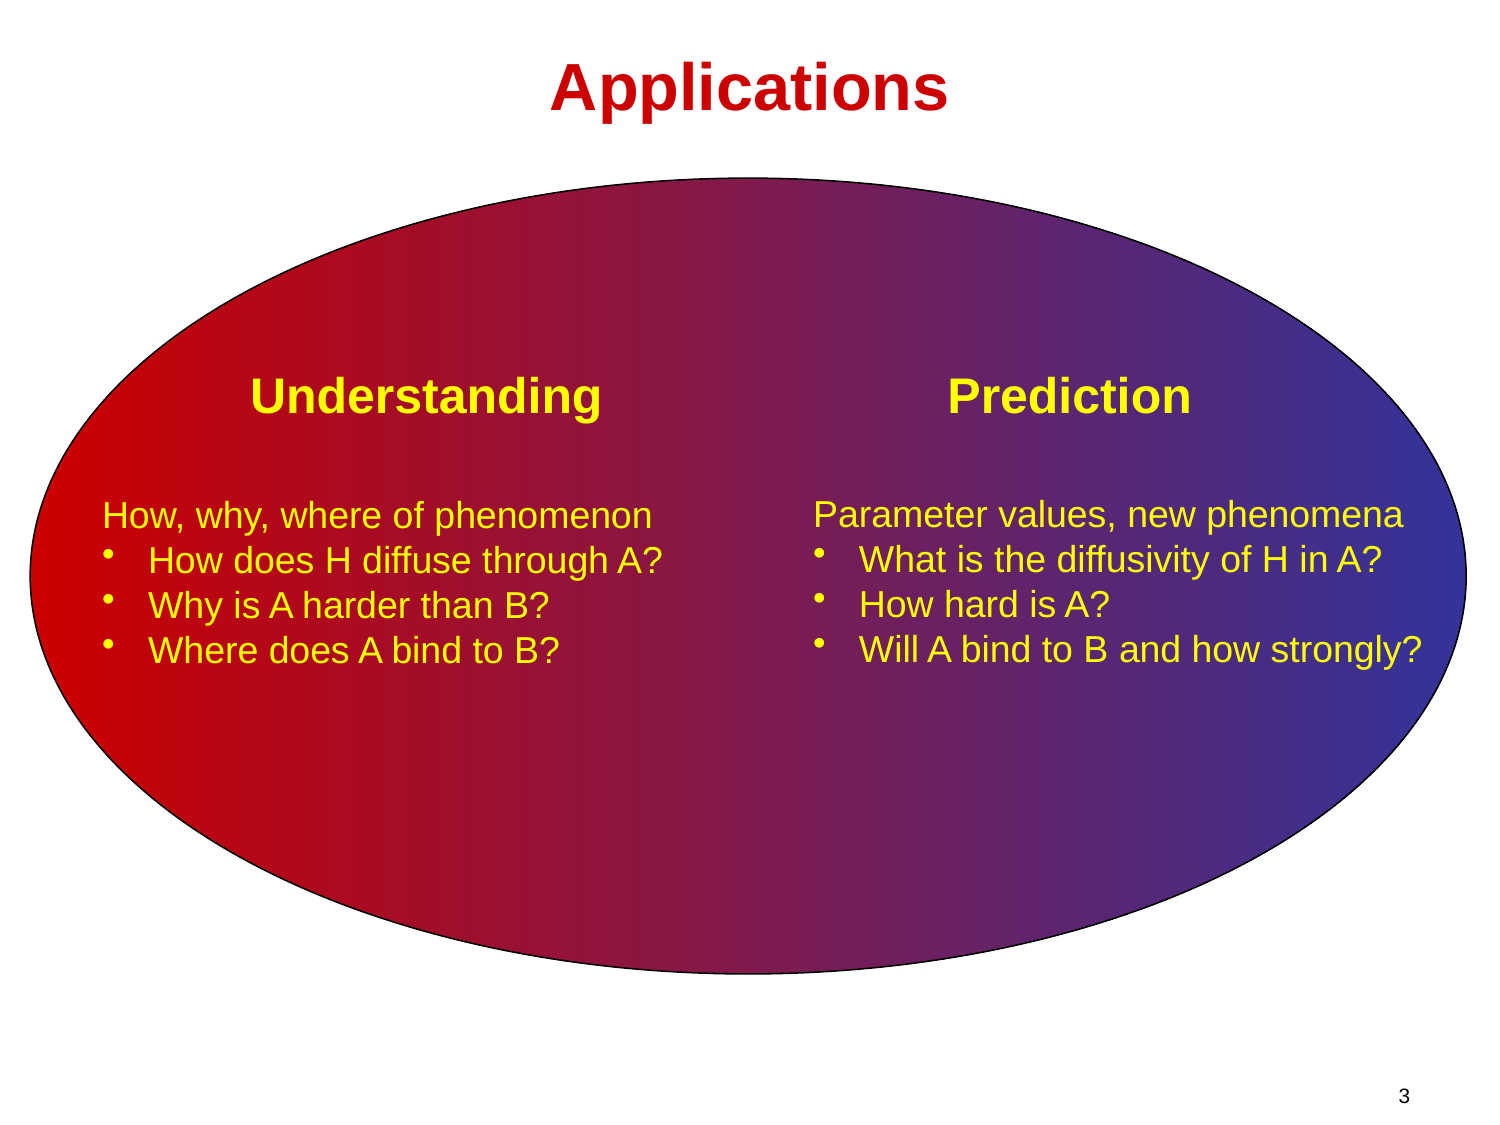

# Applications

Understanding
Prediction
Parameter values, new phenomena
 What is the diffusivity of H in A?
 How hard is A?
 Will A bind to B and how strongly?
How, why, where of phenomenon
 How does H diffuse through A?
 Why is A harder than B?
 Where does A bind to B?

3